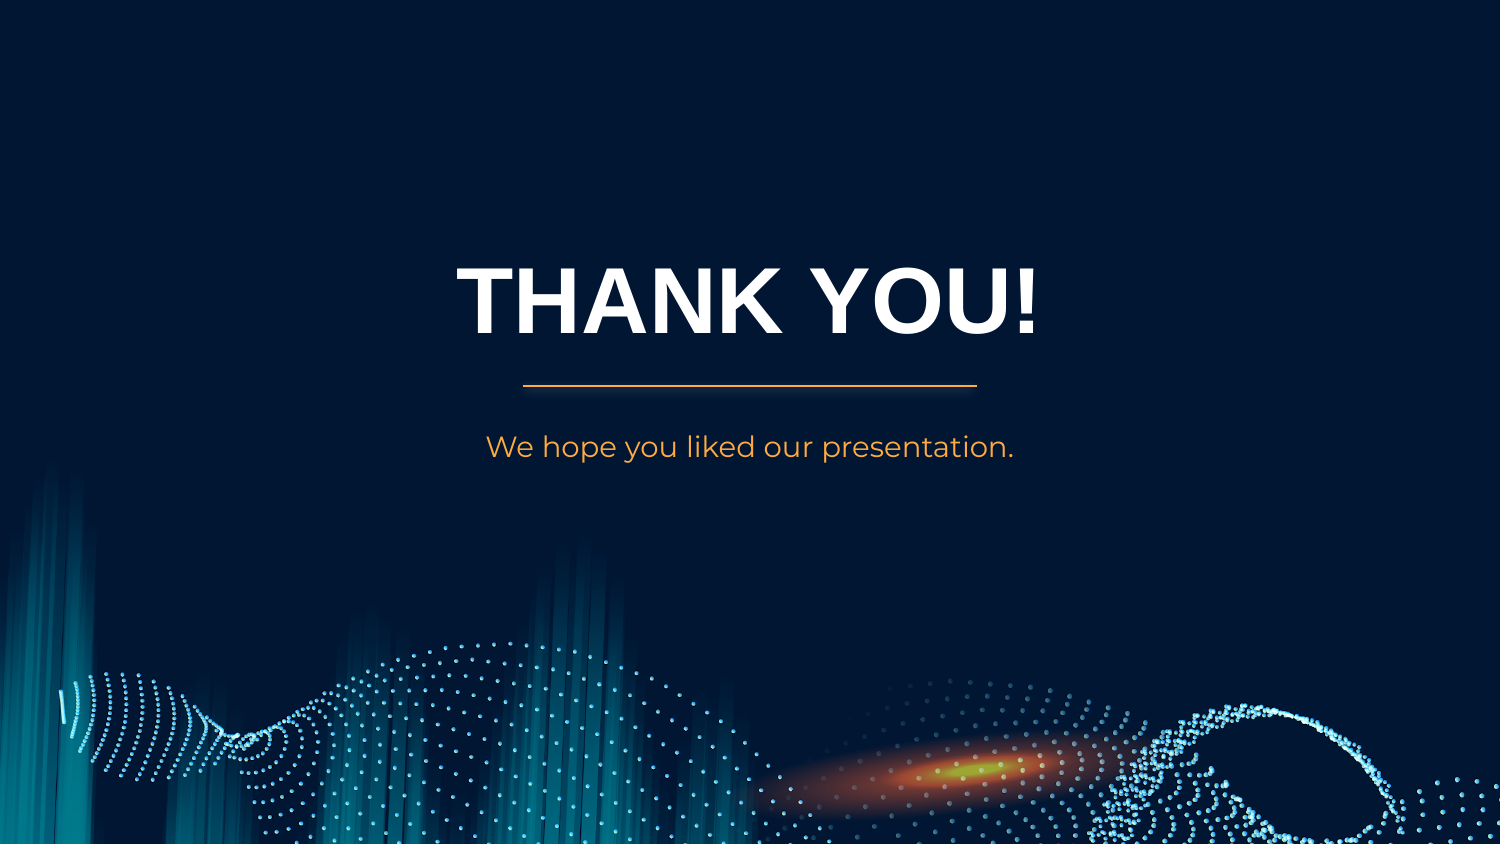

# THANK YOU!
We hope you liked our presentation.